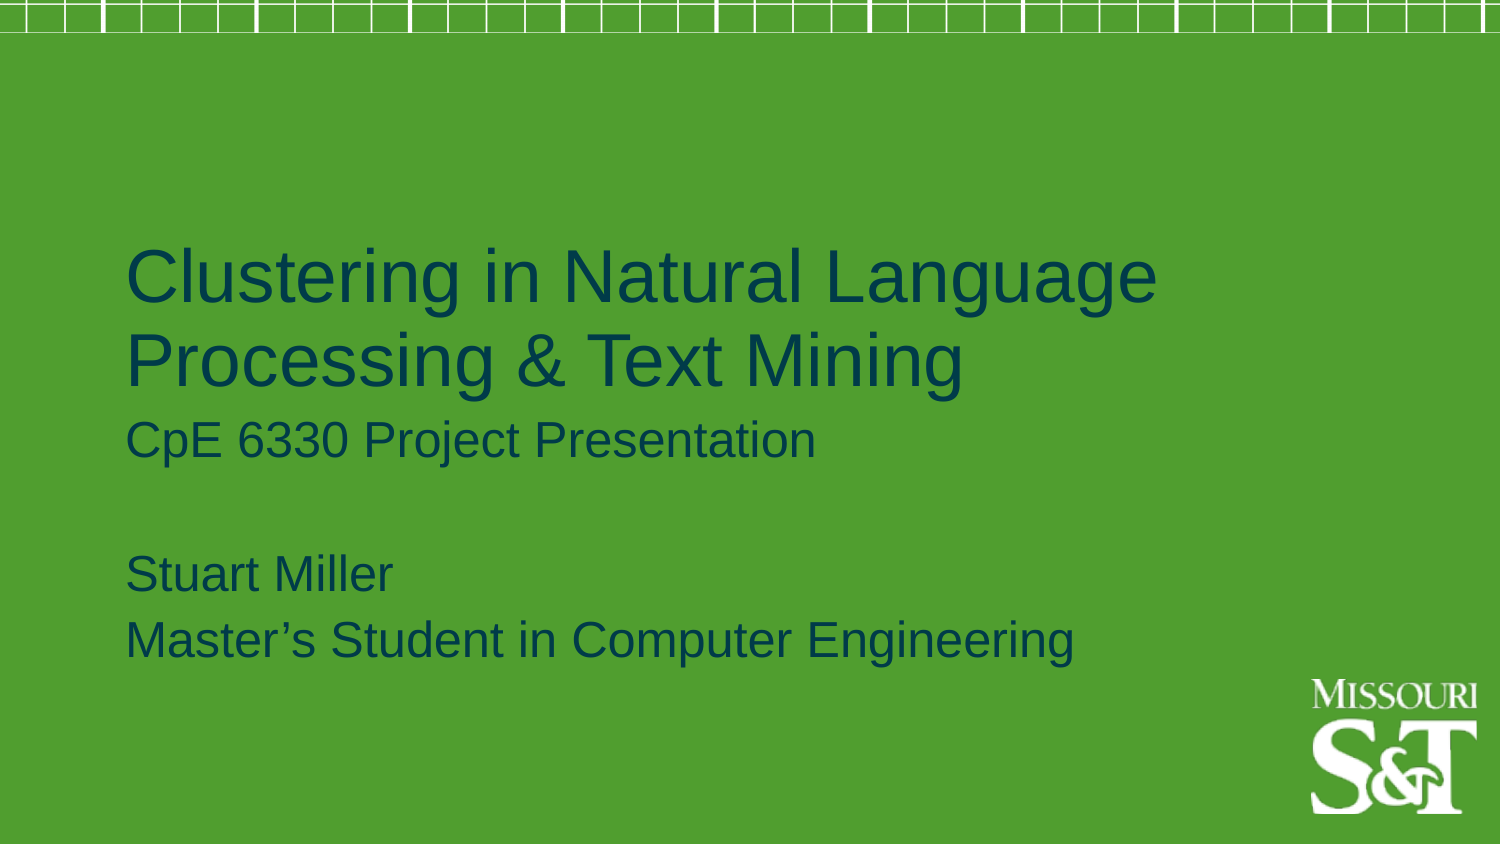

Clustering in Natural Language Processing & Text Mining
CpE 6330 Project Presentation

Stuart Miller
Master’s Student in Computer Engineering